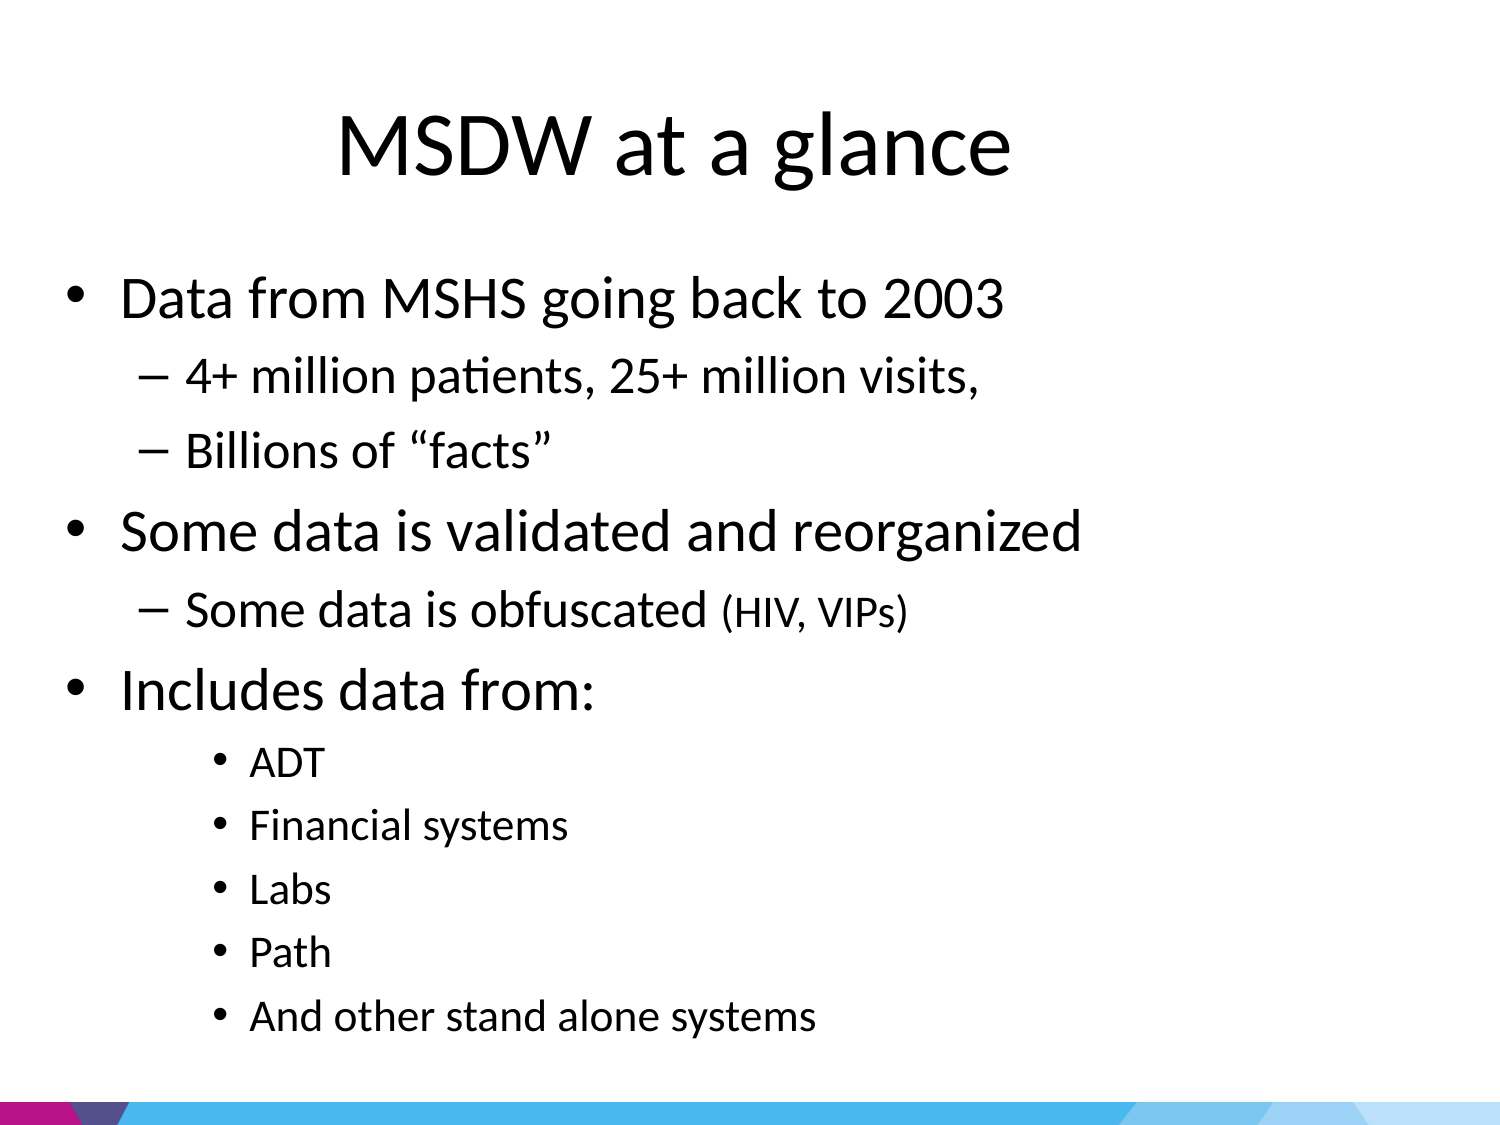

MSDW at a glance
Data from MSHS going back to 2003
4+ million patients, 25+ million visits,
Billions of “facts”
Some data is validated and reorganized
Some data is obfuscated (HIV, VIPs)
Includes data from:
ADT
Financial systems
Labs
Path
And other stand alone systems